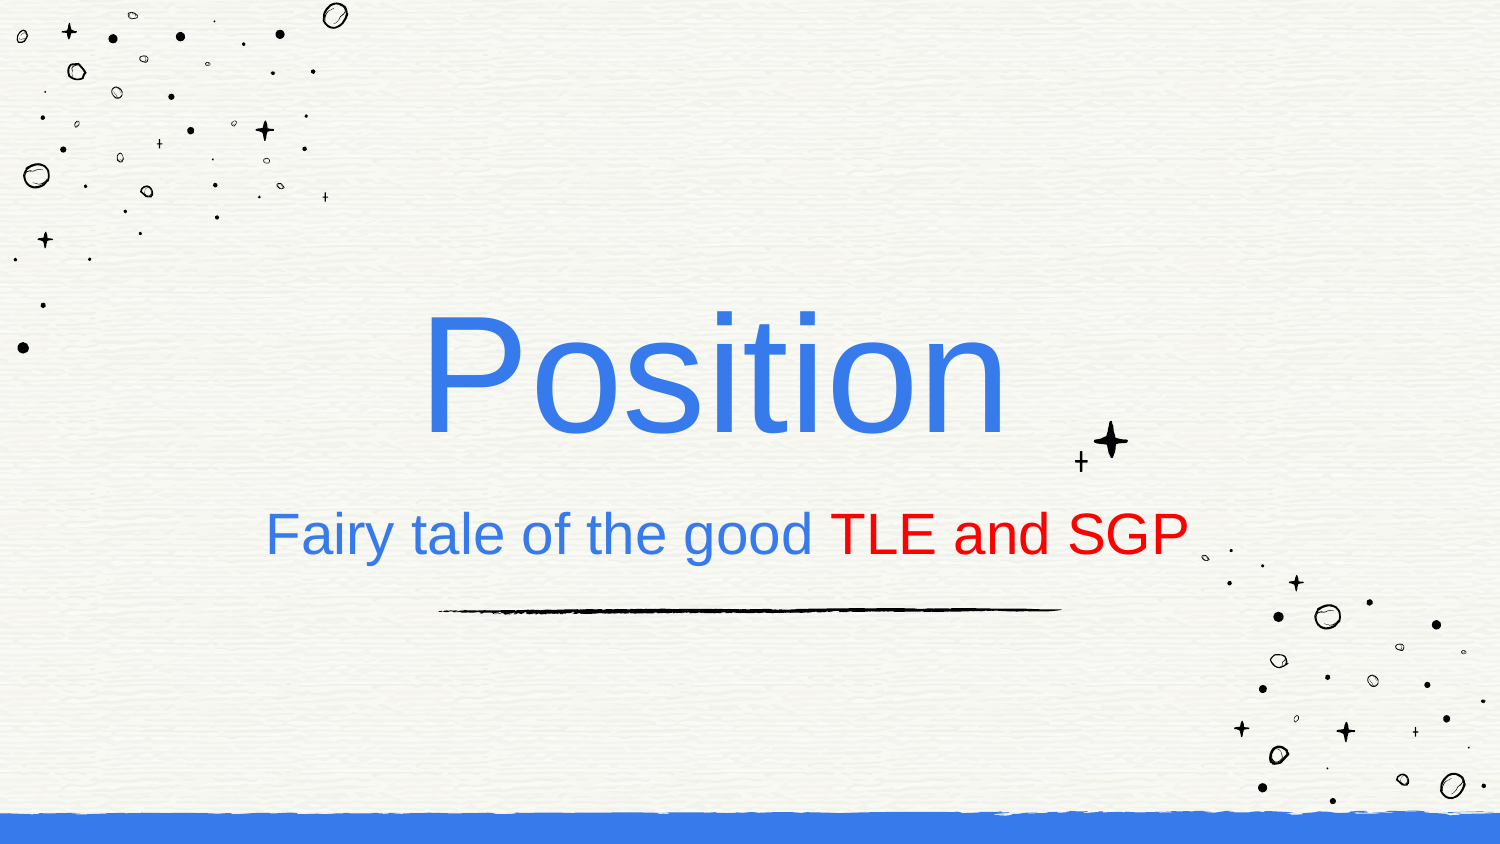

Position

Fairy tale of the good TLE and SGP